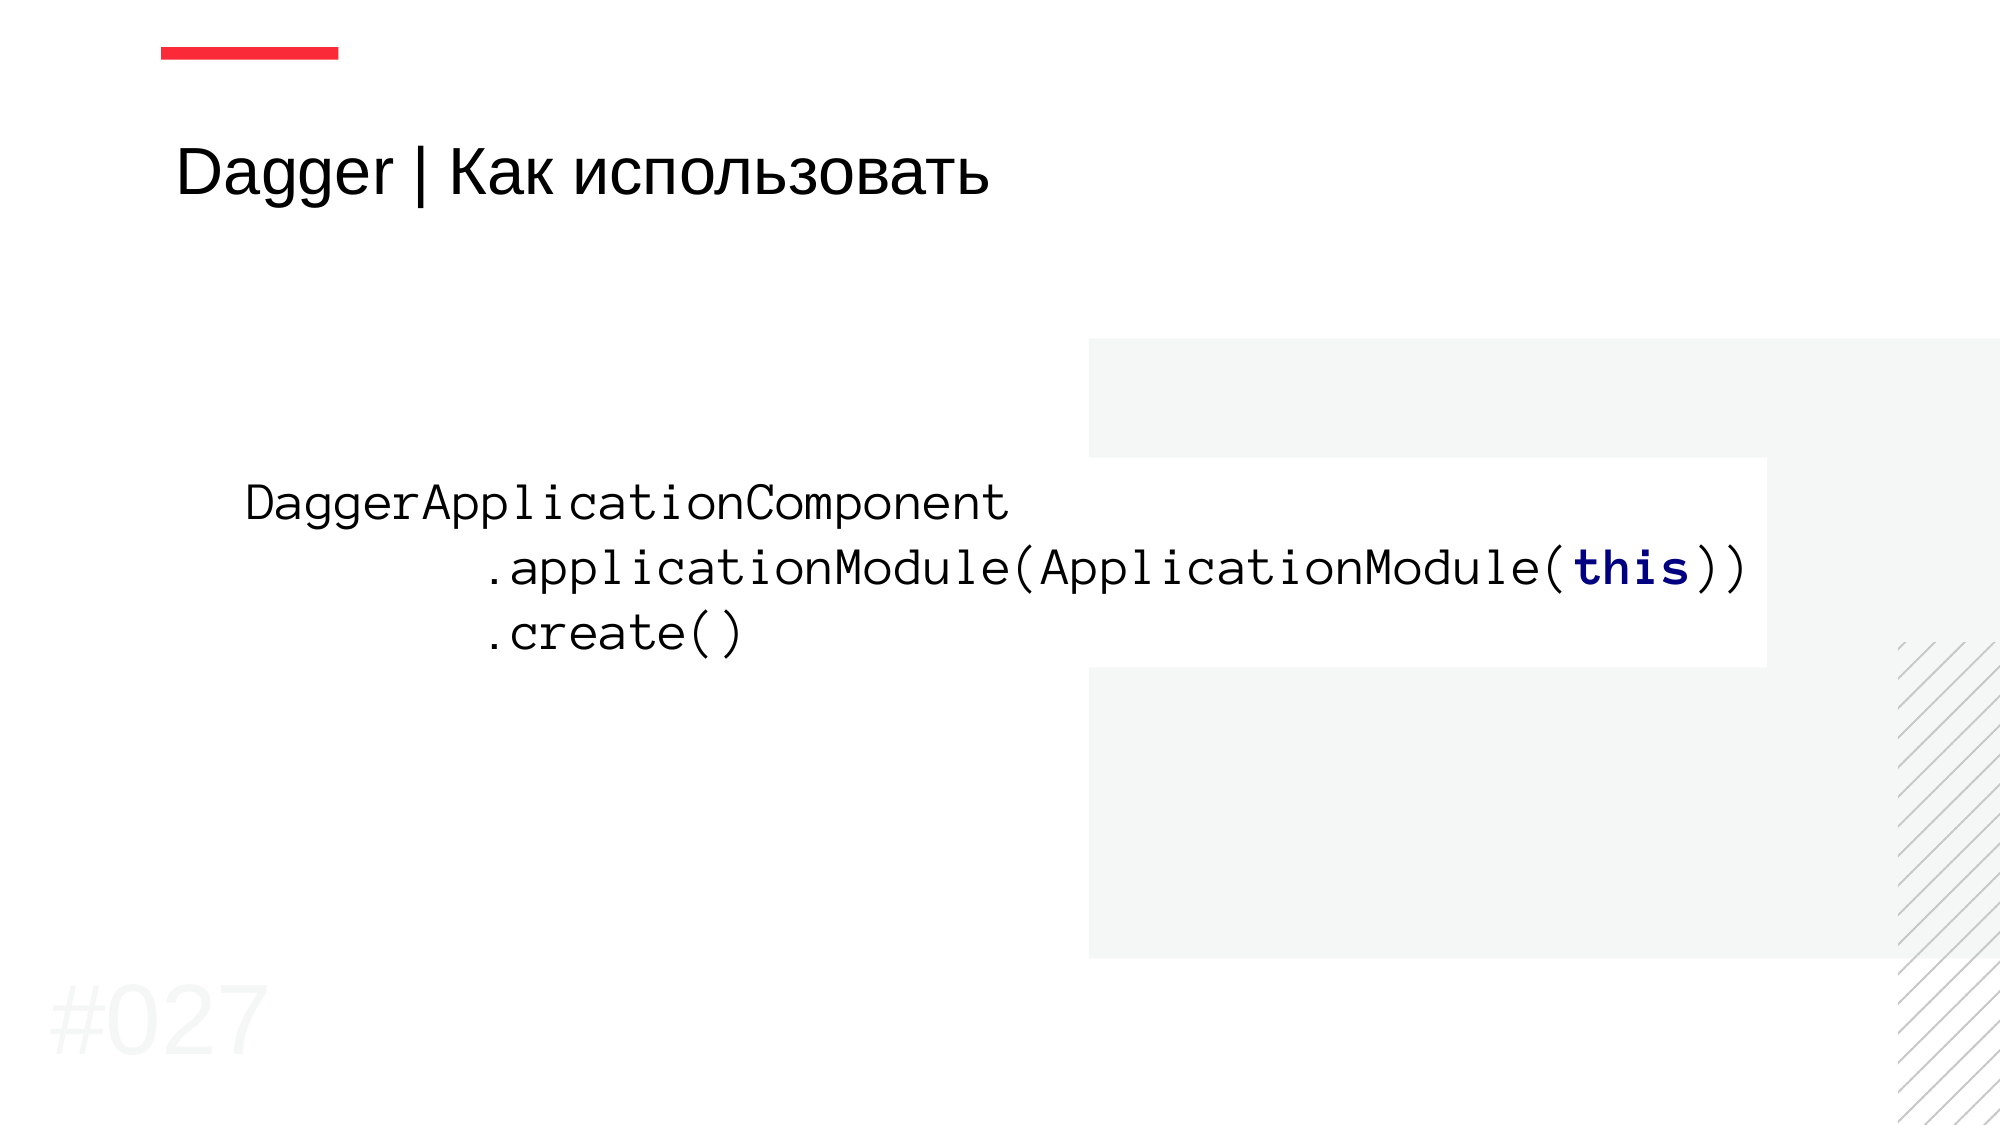

Dagger | Как использовать
DaggerApplicationComponent
        .applicationModule(ApplicationModule(this))
        .create()
#027